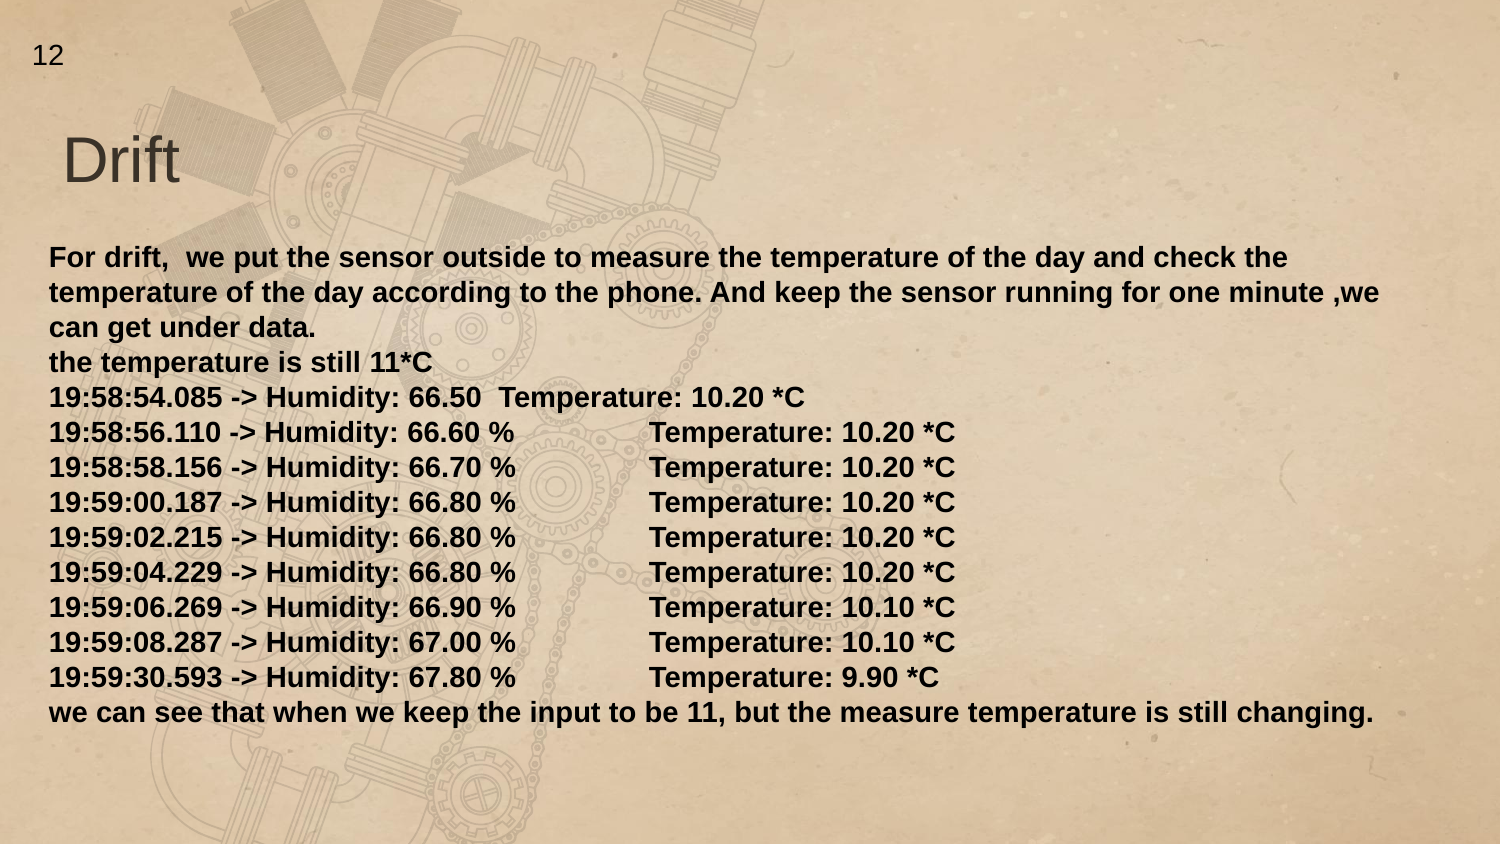

12
Drift
For drift,  we put the sensor outside to measure the temperature of the day and check the temperature of the day according to the phone. And keep the sensor running for one minute ,we can get under data.
the temperature is still 11*C
19:58:54.085 -> Humidity: 66.50  Temperature: 10.20 *C
19:58:56.110 -> Humidity: 66.60 %	Temperature: 10.20 *C
19:58:58.156 -> Humidity: 66.70 %	Temperature: 10.20 *C
19:59:00.187 -> Humidity: 66.80 %	Temperature: 10.20 *C
19:59:02.215 -> Humidity: 66.80 %	Temperature: 10.20 *C
19:59:04.229 -> Humidity: 66.80 %	Temperature: 10.20 *C
19:59:06.269 -> Humidity: 66.90 %	Temperature: 10.10 *C
19:59:08.287 -> Humidity: 67.00 %	Temperature: 10.10 *C
19:59:30.593 -> Humidity: 67.80 %	Temperature: 9.90 *C
we can see that when we keep the input to be 11, but the measure temperature is still changing.